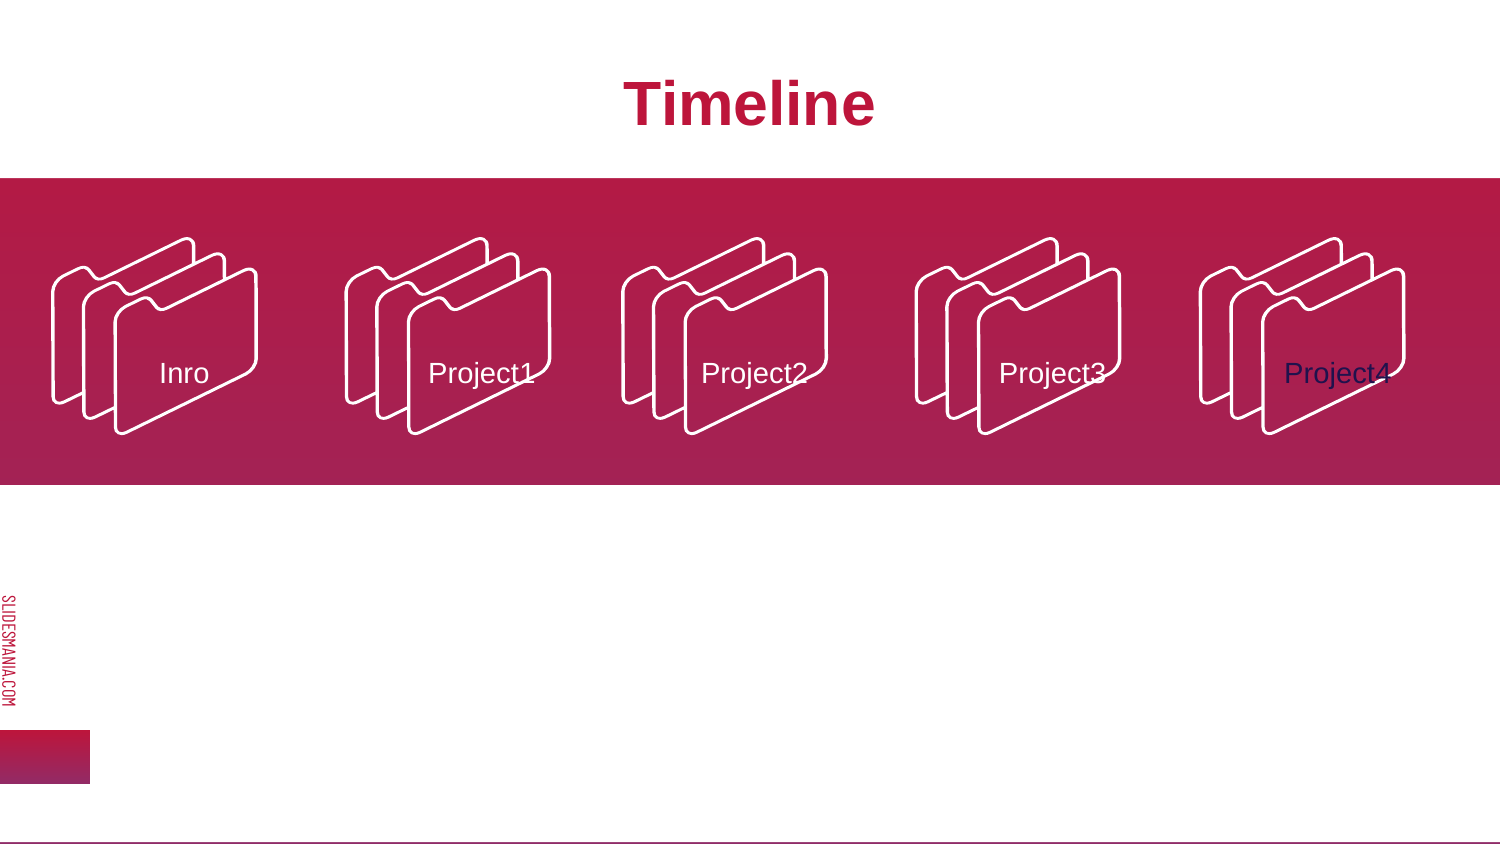

# Timeline
Inro
Project1
Project2
Project3
Project4